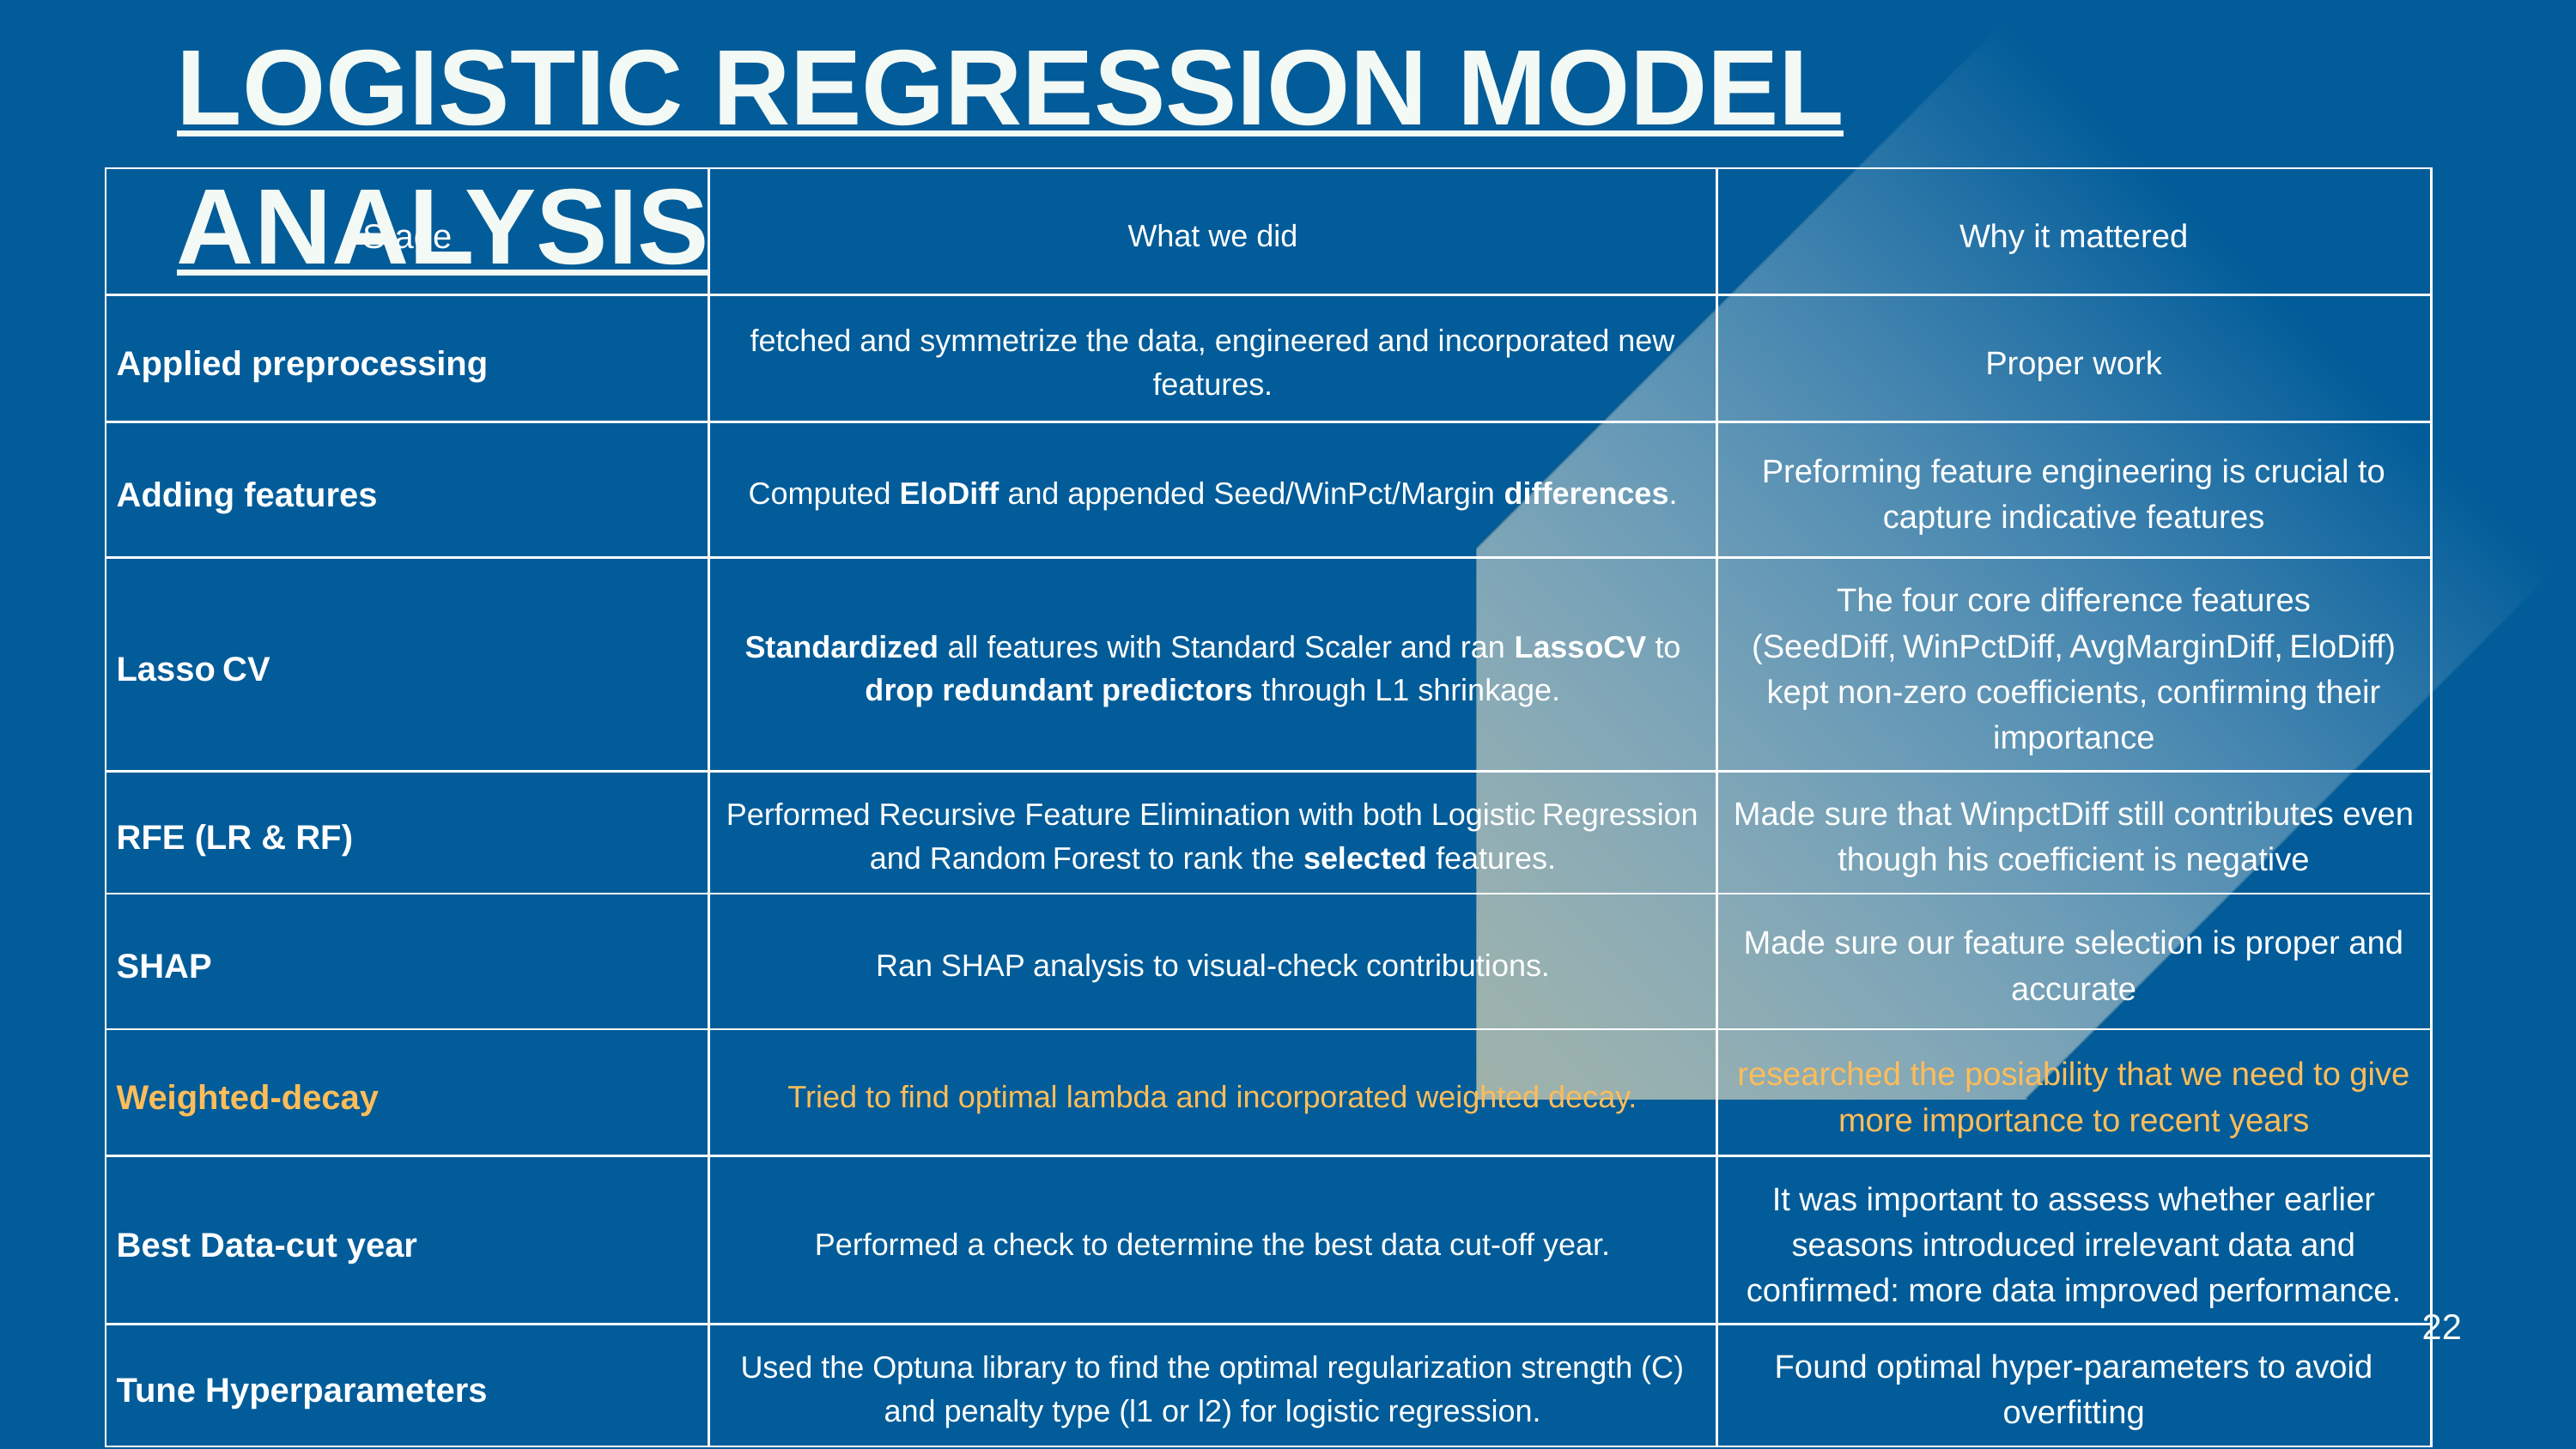

LOGISTIC REGRESSION MODEL ANALYSIS
| Stage | What we did | Why it mattered |
| --- | --- | --- |
| Applied preprocessing | fetched and symmetrize the data, engineered and incorporated new features. | Proper work |
| Adding features | Computed EloDiff and appended Seed/WinPct/Margin differences. | Preforming feature engineering is crucial to capture indicative features |
| Lasso CV | Standardized all features with Standard Scaler and ran LassoCV to drop redundant predictors through L1 shrinkage. | The four core difference features (SeedDiff, WinPctDiff, AvgMarginDiff, EloDiff) kept non‑zero coefficients, confirming their importance |
| RFE (LR & RF) | Performed Recursive Feature Elimination with both Logistic Regression and Random Forest to rank the selected features. | Made sure that WinpctDiff still contributes even though his coefficient is negative |
| SHAP | Ran SHAP analysis to visual‑check contributions. | Made sure our feature selection is proper and accurate |
| Weighted‑decay | Tried to find optimal lambda and incorporated weighted decay. | researched the posiability that we need to give more importance to recent years |
| Best Data-cut year | Performed a check to determine the best data cut-off year. | It was important to assess whether earlier seasons introduced irrelevant data and confirmed: more data improved performance. |
| Tune Hyperparameters | Used the Optuna library to find the optimal regularization strength (C) and penalty type (l1 or l2) for logistic regression. | Found optimal hyper-parameters to avoid overfitting |
22